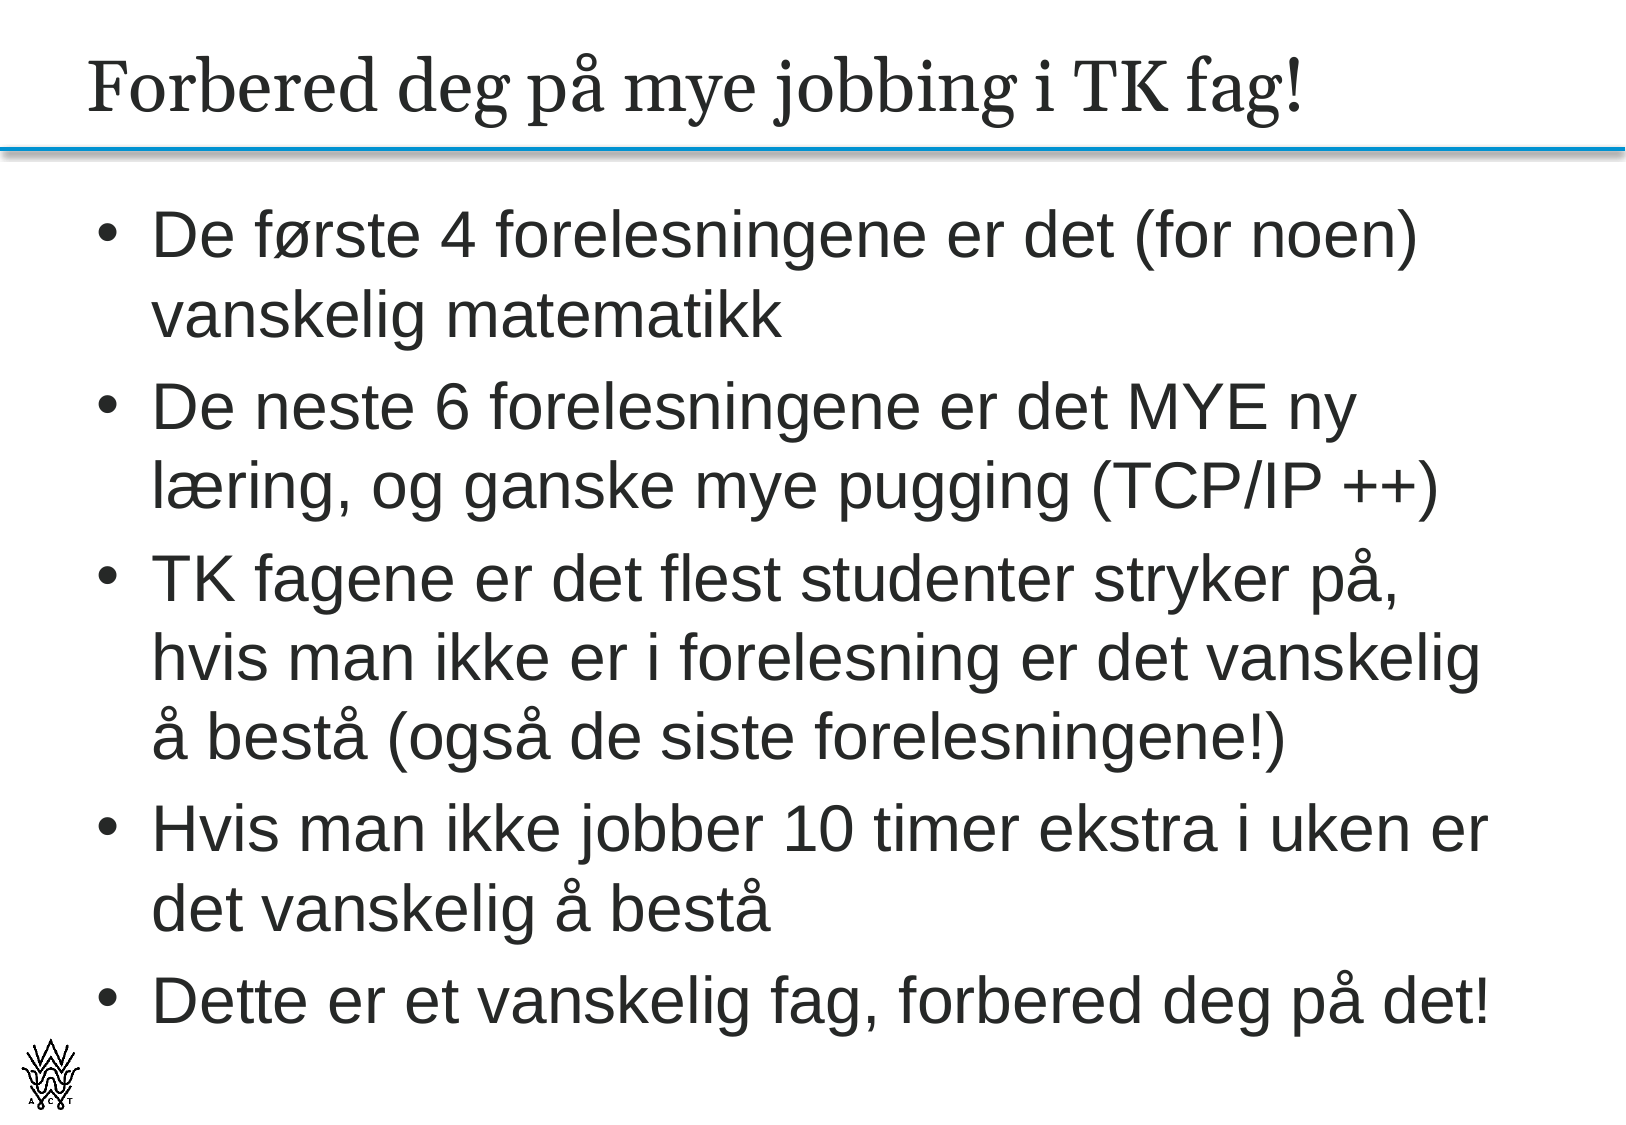

# Forbered deg på mye jobbing i TK fag!
De første 4 forelesningene er det (for noen) vanskelig matematikk
De neste 6 forelesningene er det MYE ny læring, og ganske mye pugging (TCP/IP ++)
TK fagene er det flest studenter stryker på, hvis man ikke er i forelesning er det vanskelig å bestå (også de siste forelesningene!)
Hvis man ikke jobber 10 timer ekstra i uken er det vanskelig å bestå
Dette er et vanskelig fag, forbered deg på det!
7